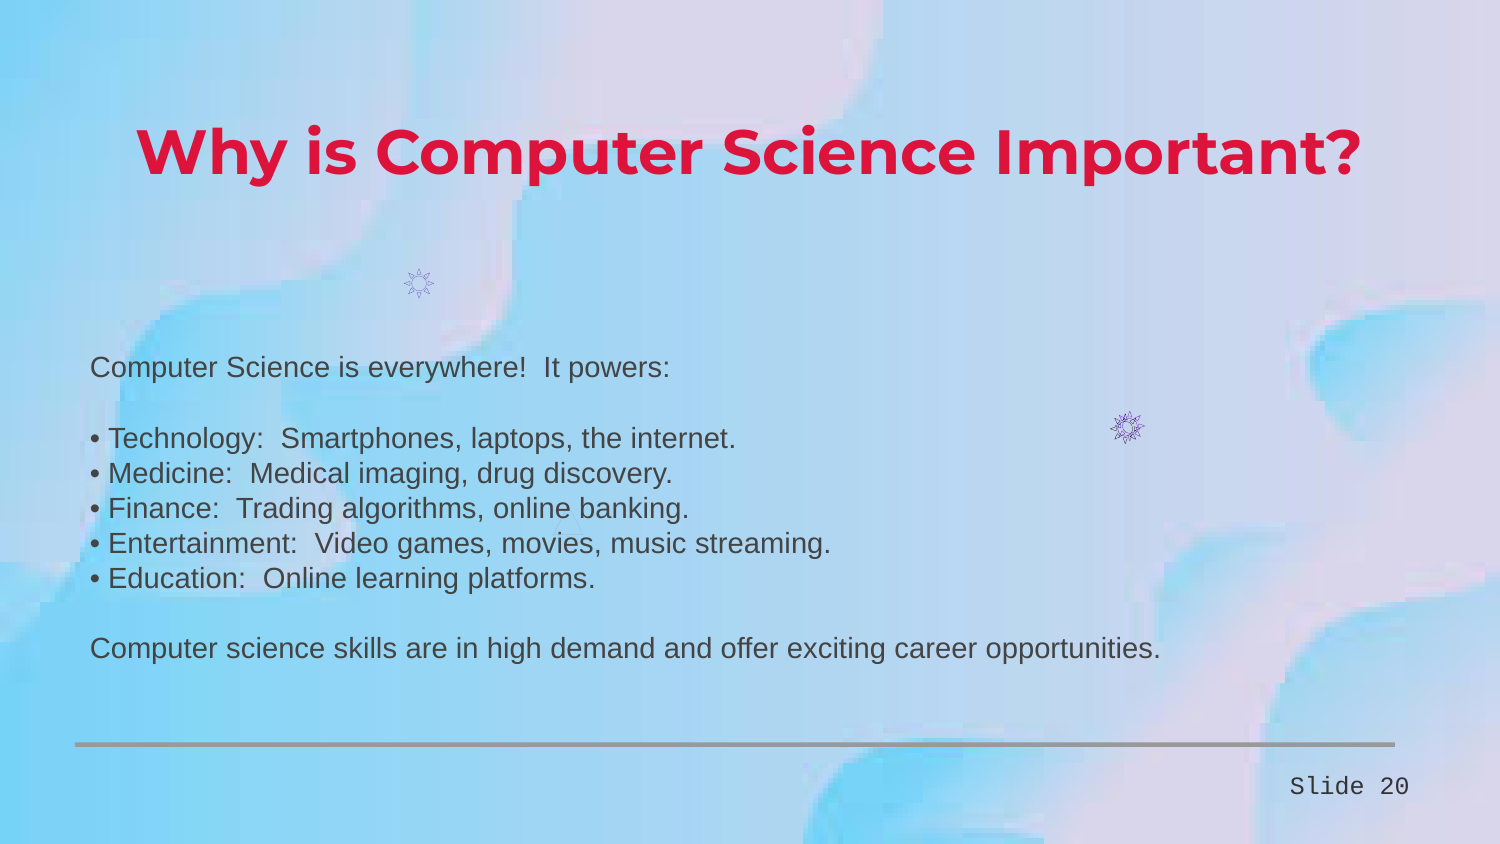

Why is Computer Science Important?

Computer Science is everywhere!  It powers:

• Technology:  Smartphones, laptops, the internet.
• Medicine:  Medical imaging, drug discovery.
• Finance:  Trading algorithms, online banking.
• Entertainment:  Video games, movies, music streaming.
• Education:  Online learning platforms.

Computer science skills are in high demand and offer exciting career opportunities.

Slide 20